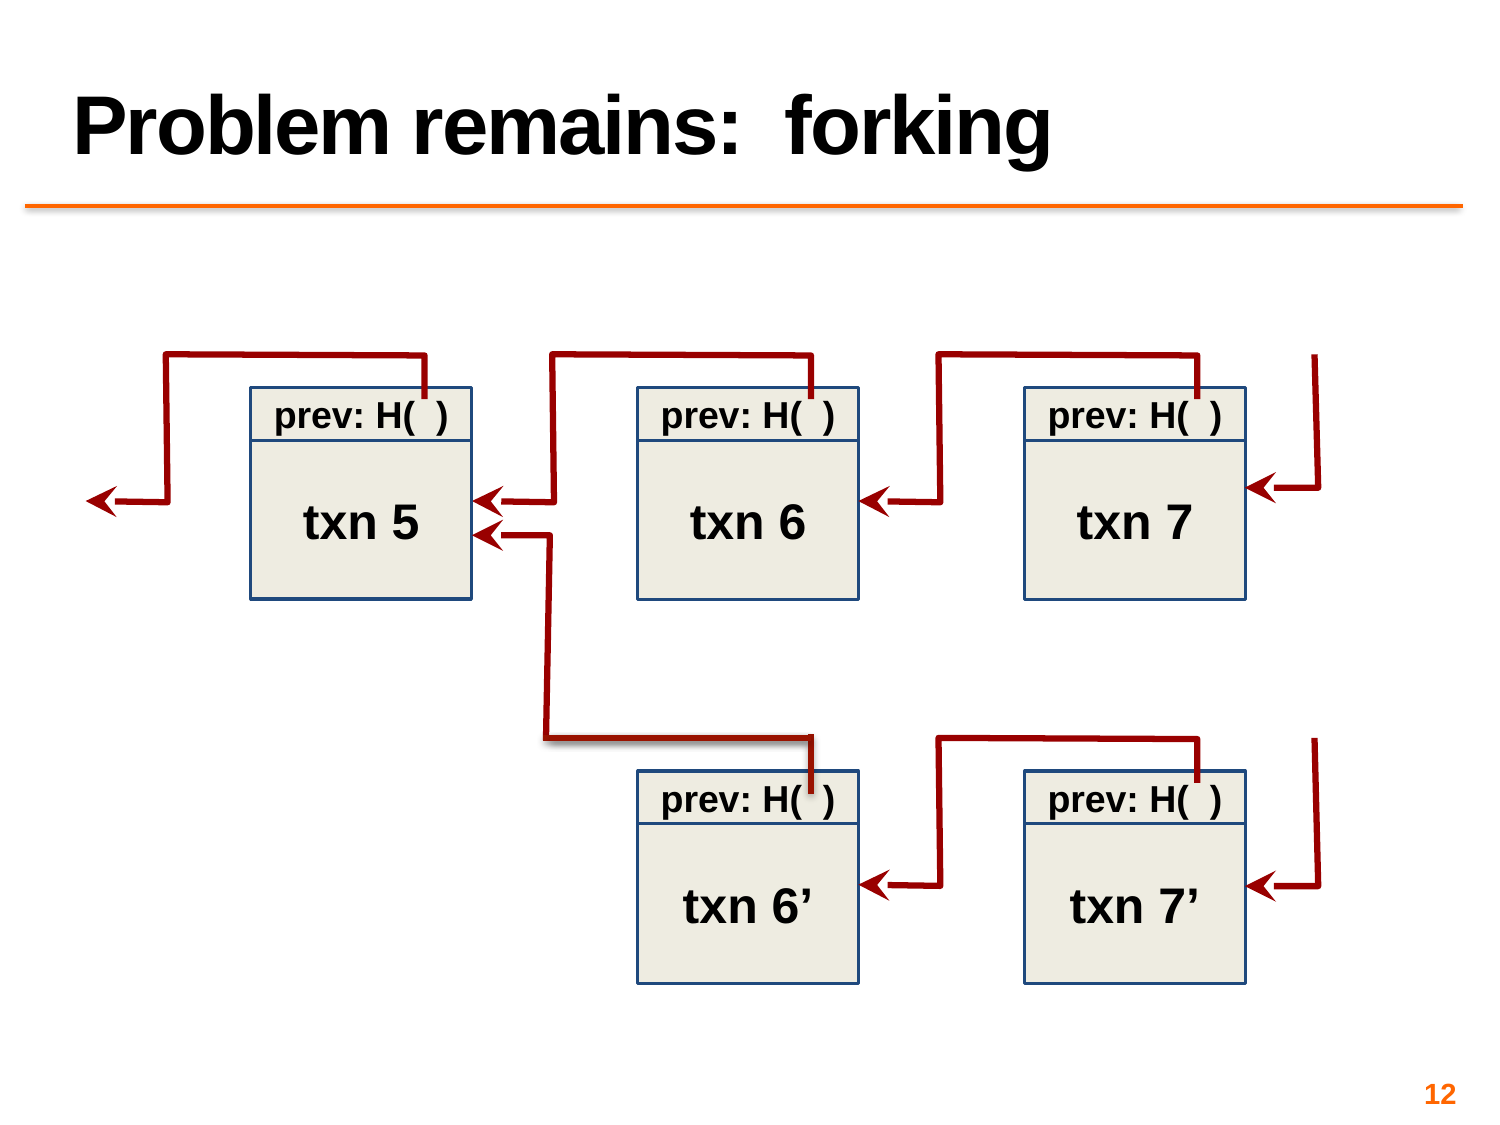

# Problem remains:  forking

prev: H(  )
prev: H(  )
prev: H(  )
txn 5
txn 6
txn 7

prev: H(  )
prev: H(  )
txn 6’
txn 7’
12